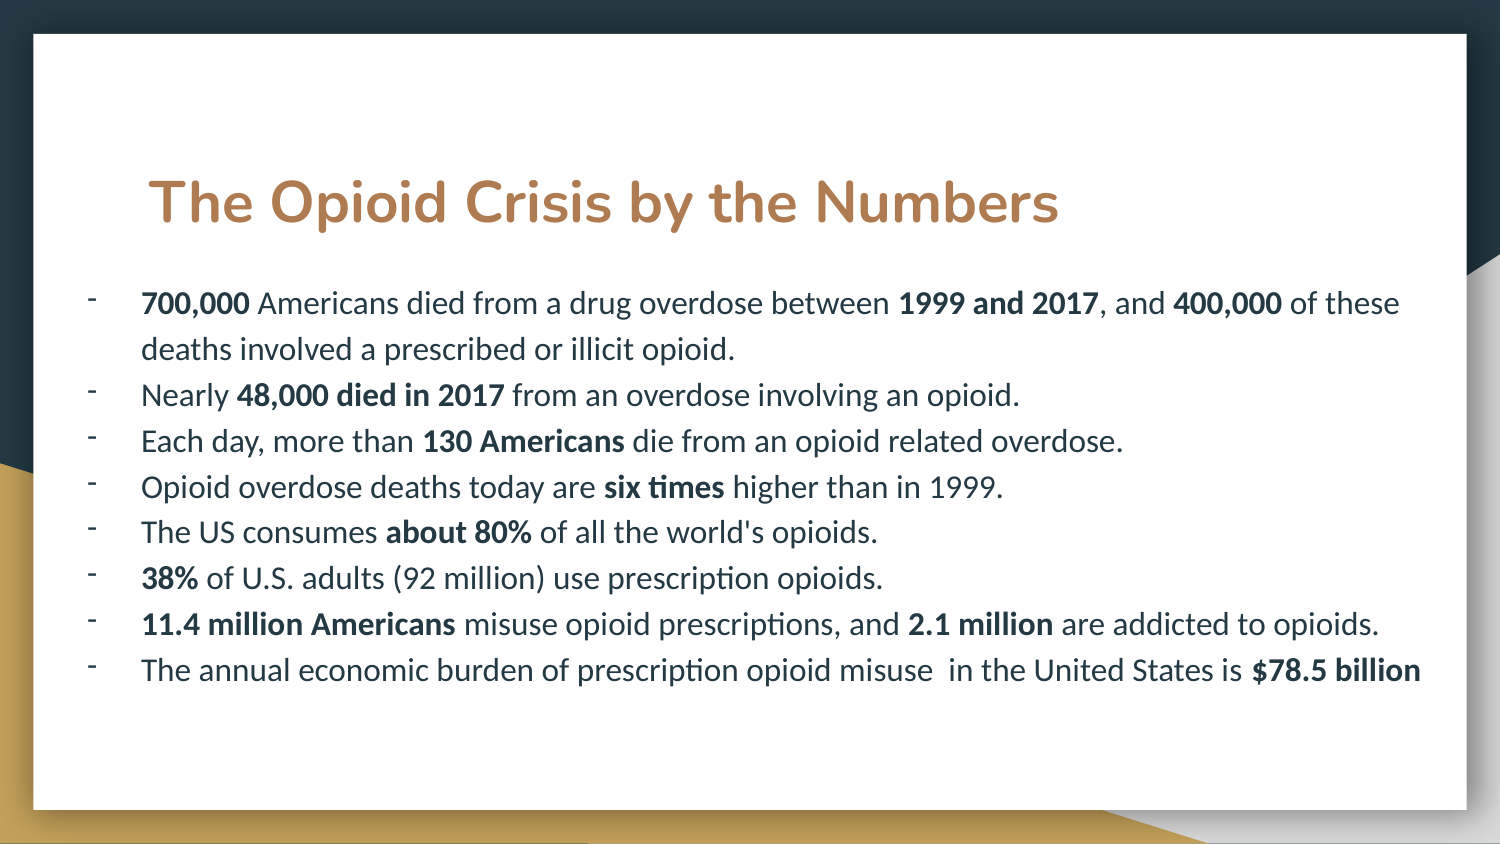

# The Opioid Crisis by the Numbers
700,000 Americans died from a drug overdose between 1999 and 2017, and 400,000 of these deaths involved a prescribed or illicit opioid.
Nearly 48,000 died in 2017 from an overdose involving an opioid.
Each day, more than 130 Americans die from an opioid related overdose.
Opioid overdose deaths today are six times higher than in 1999.
The US consumes about 80% of all the world's opioids.
38% of U.S. adults (92 million) use prescription opioids.
11.4 million Americans misuse opioid prescriptions, and 2.1 million are addicted to opioids.
The annual economic burden of prescription opioid misuse  in the United States is $78.5 billion